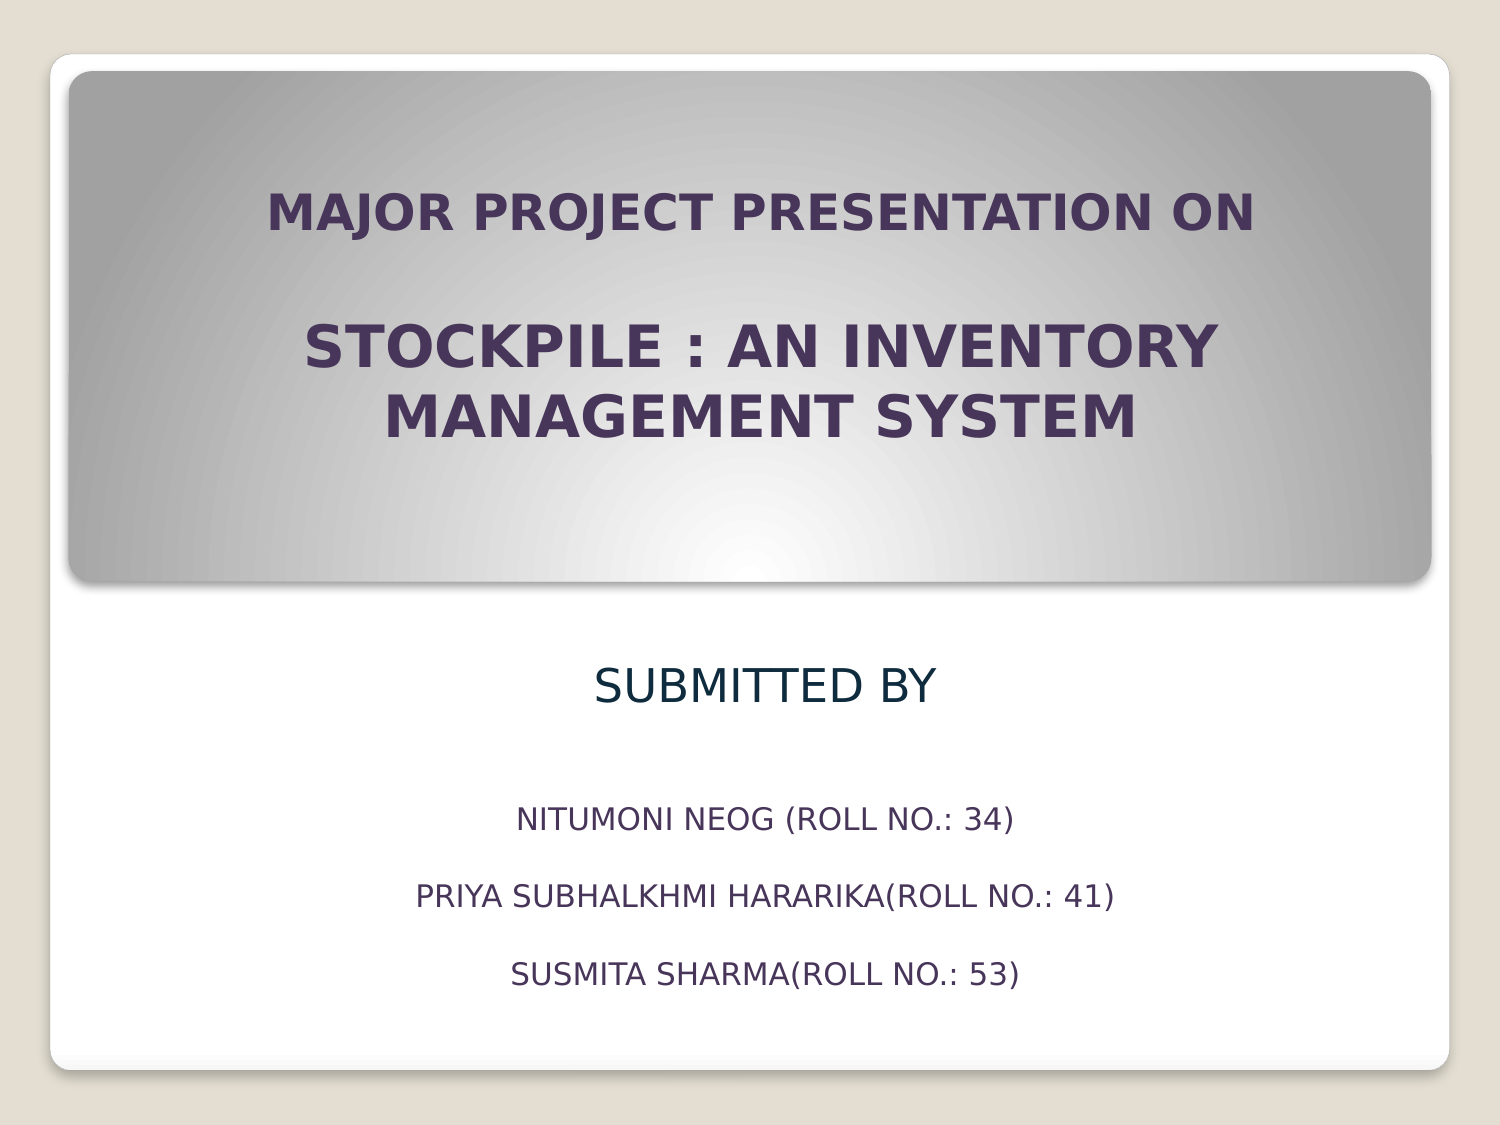

# MAJOR PROJECT PRESENTATION ON STOCKPILE : AN INVENTORY MANAGEMENT SYSTEM
SUBMITTED BY

NITUMONI NEOG (ROLL NO.: 34)
PRIYA SUBHALKHMI HARARIKA(ROLL NO.: 41)
SUSMITA SHARMA(ROLL NO.: 53)